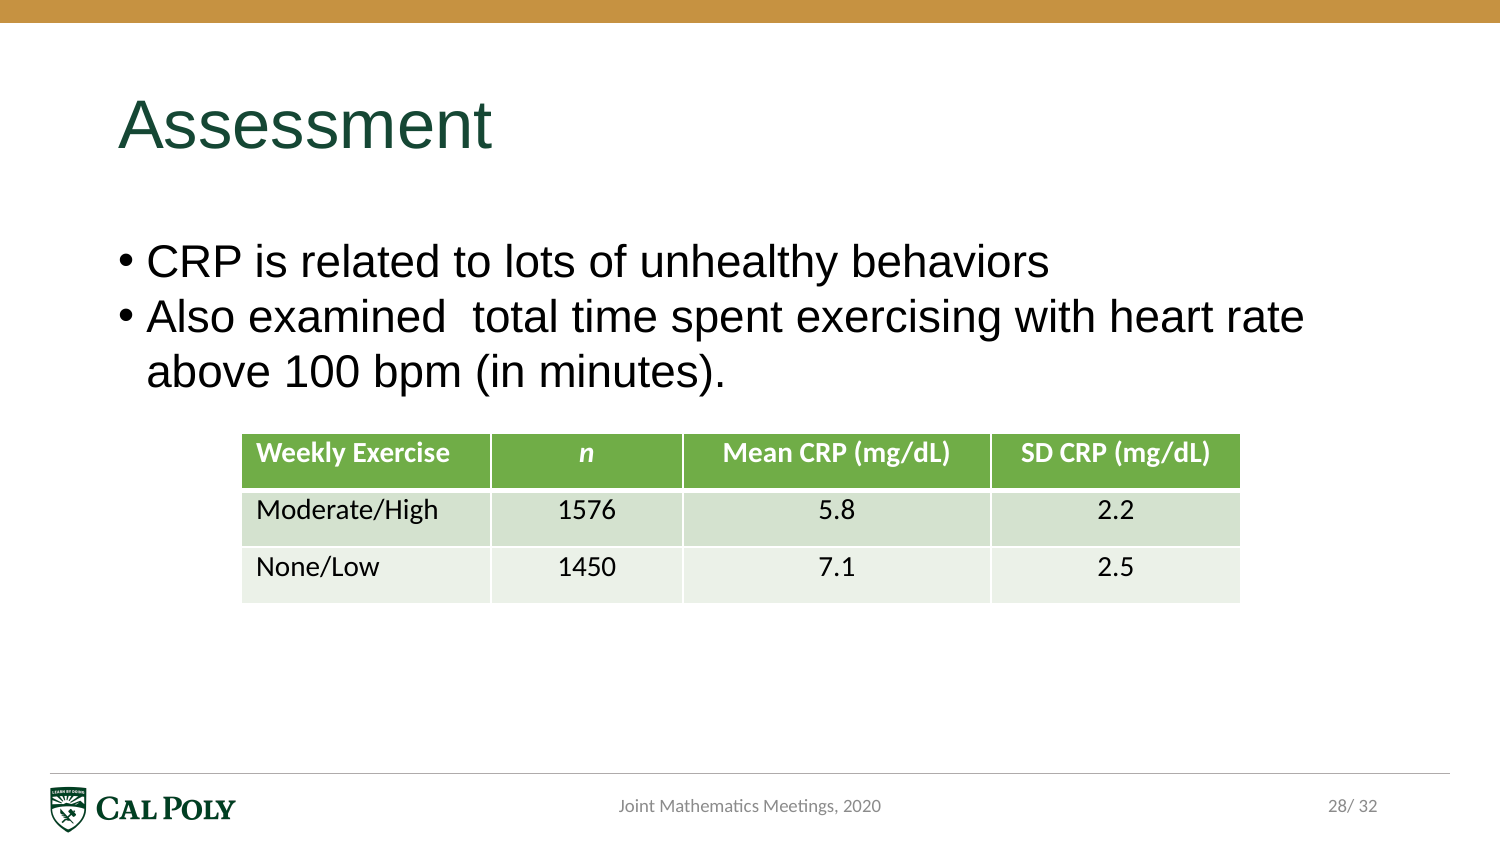

# Assessment
CRP is related to lots of unhealthy behaviors
Also examined  total time spent exercising with heart rate above 100 bpm (in minutes).
| Weekly Exercise | n | Mean CRP (mg/dL) | SD CRP (mg/dL) |
| --- | --- | --- | --- |
| Moderate/High | 1576 | 5.8 | 2.2 |
| None/Low | 1450 | 7.1 | 2.5 |
Joint Mathematics Meetings, 2020
28/ 32